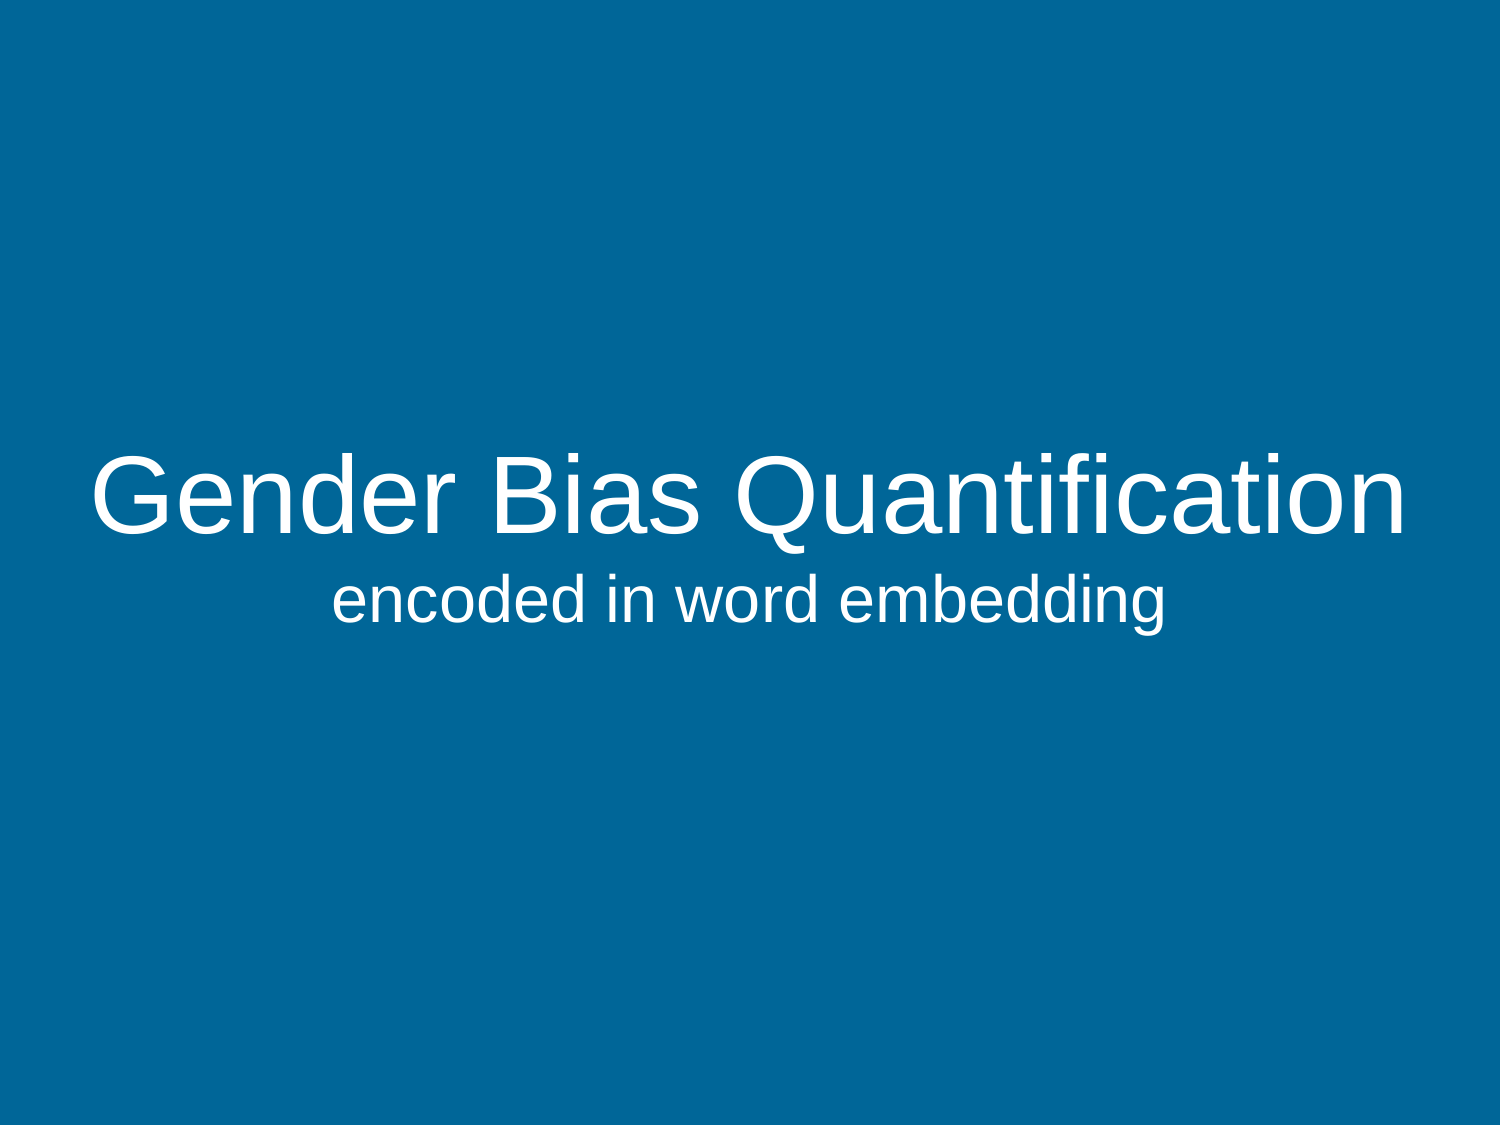

Gender Bias Quantification
encoded in word embedding